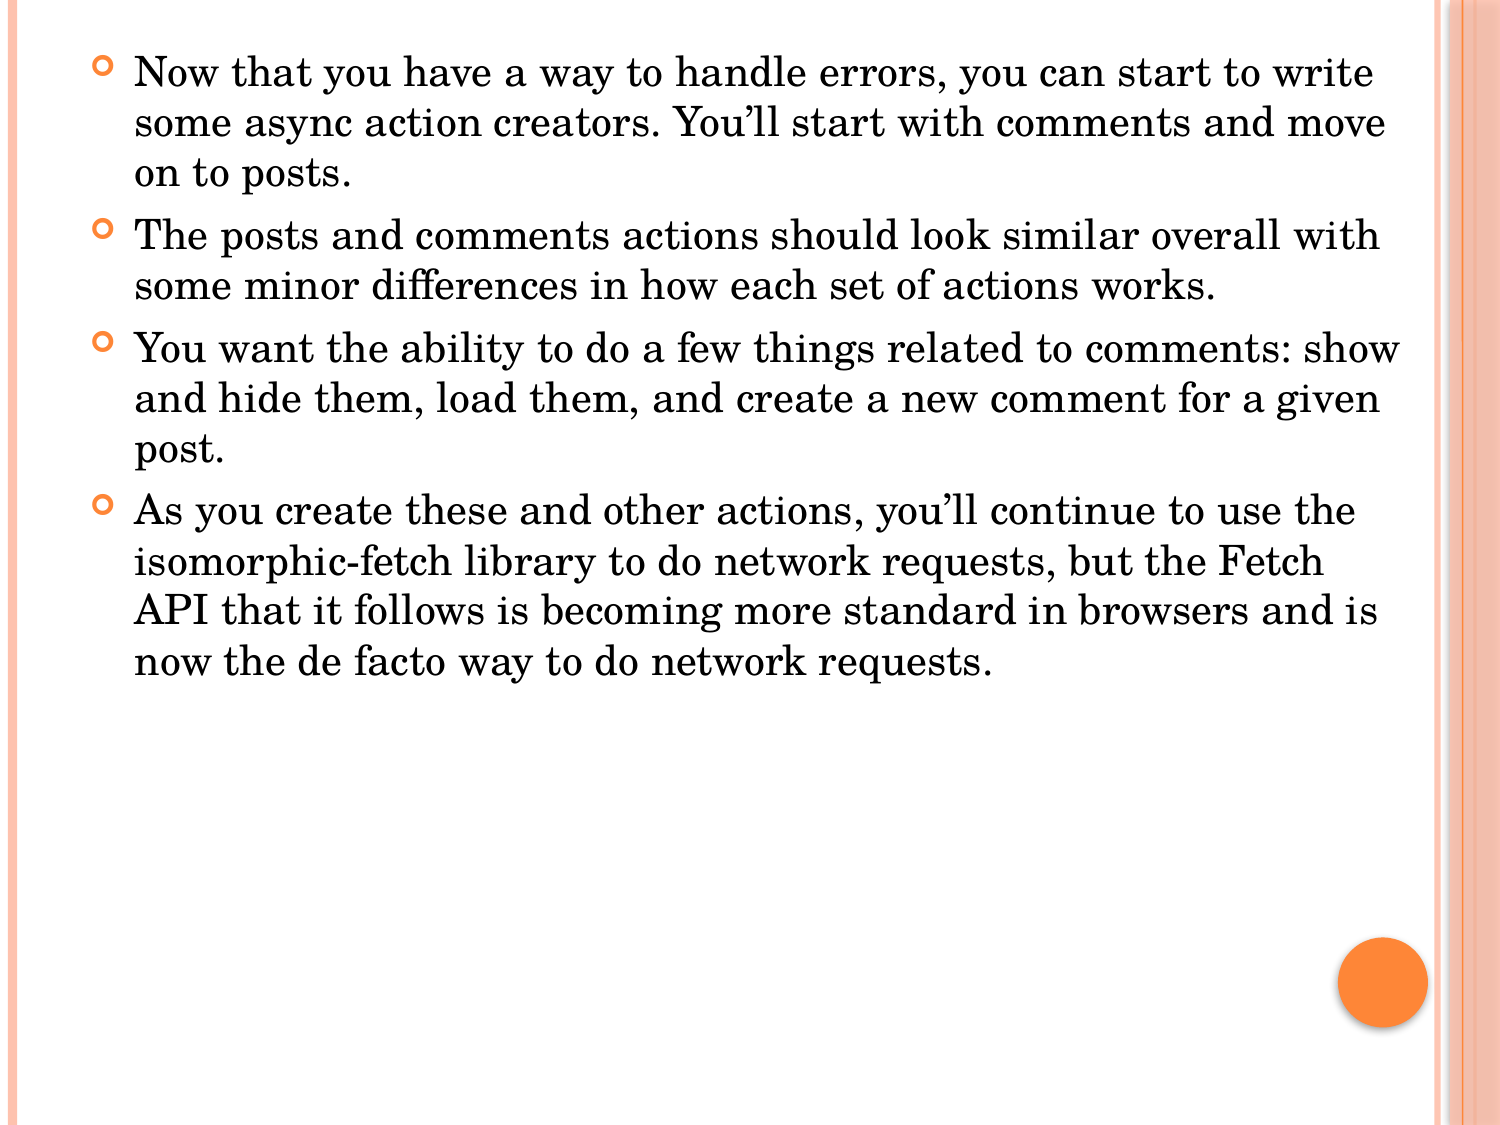

Now that you have a way to handle errors, you can start to write some async action creators. You’ll start with comments and move on to posts.
The posts and comments actions should look similar overall with some minor differences in how each set of actions works.
You want the ability to do a few things related to comments: show and hide them, load them, and create a new comment for a given post.
As you create these and other actions, you’ll continue to use the isomorphic-fetch library to do network requests, but the Fetch API that it follows is becoming more standard in browsers and is now the de facto way to do network requests.